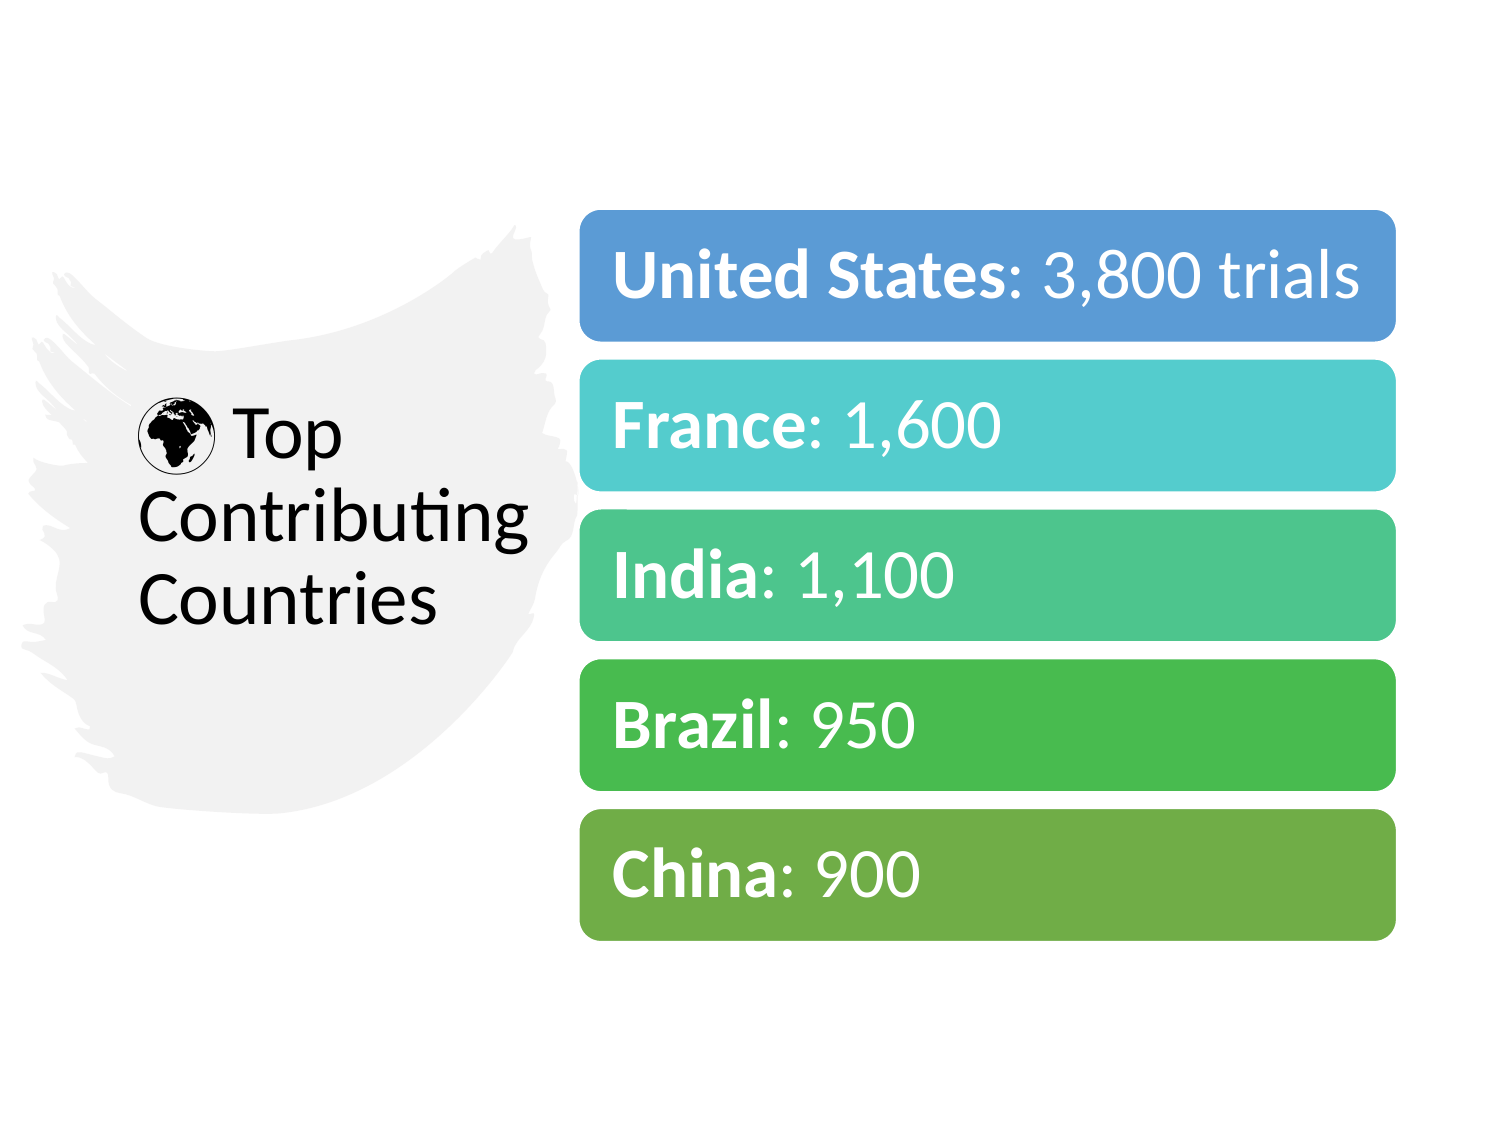

# 🌍 Top Contributing Countries
United States: 3,800 trials
France: 1,600
India: 1,100
Brazil: 950
China: 900